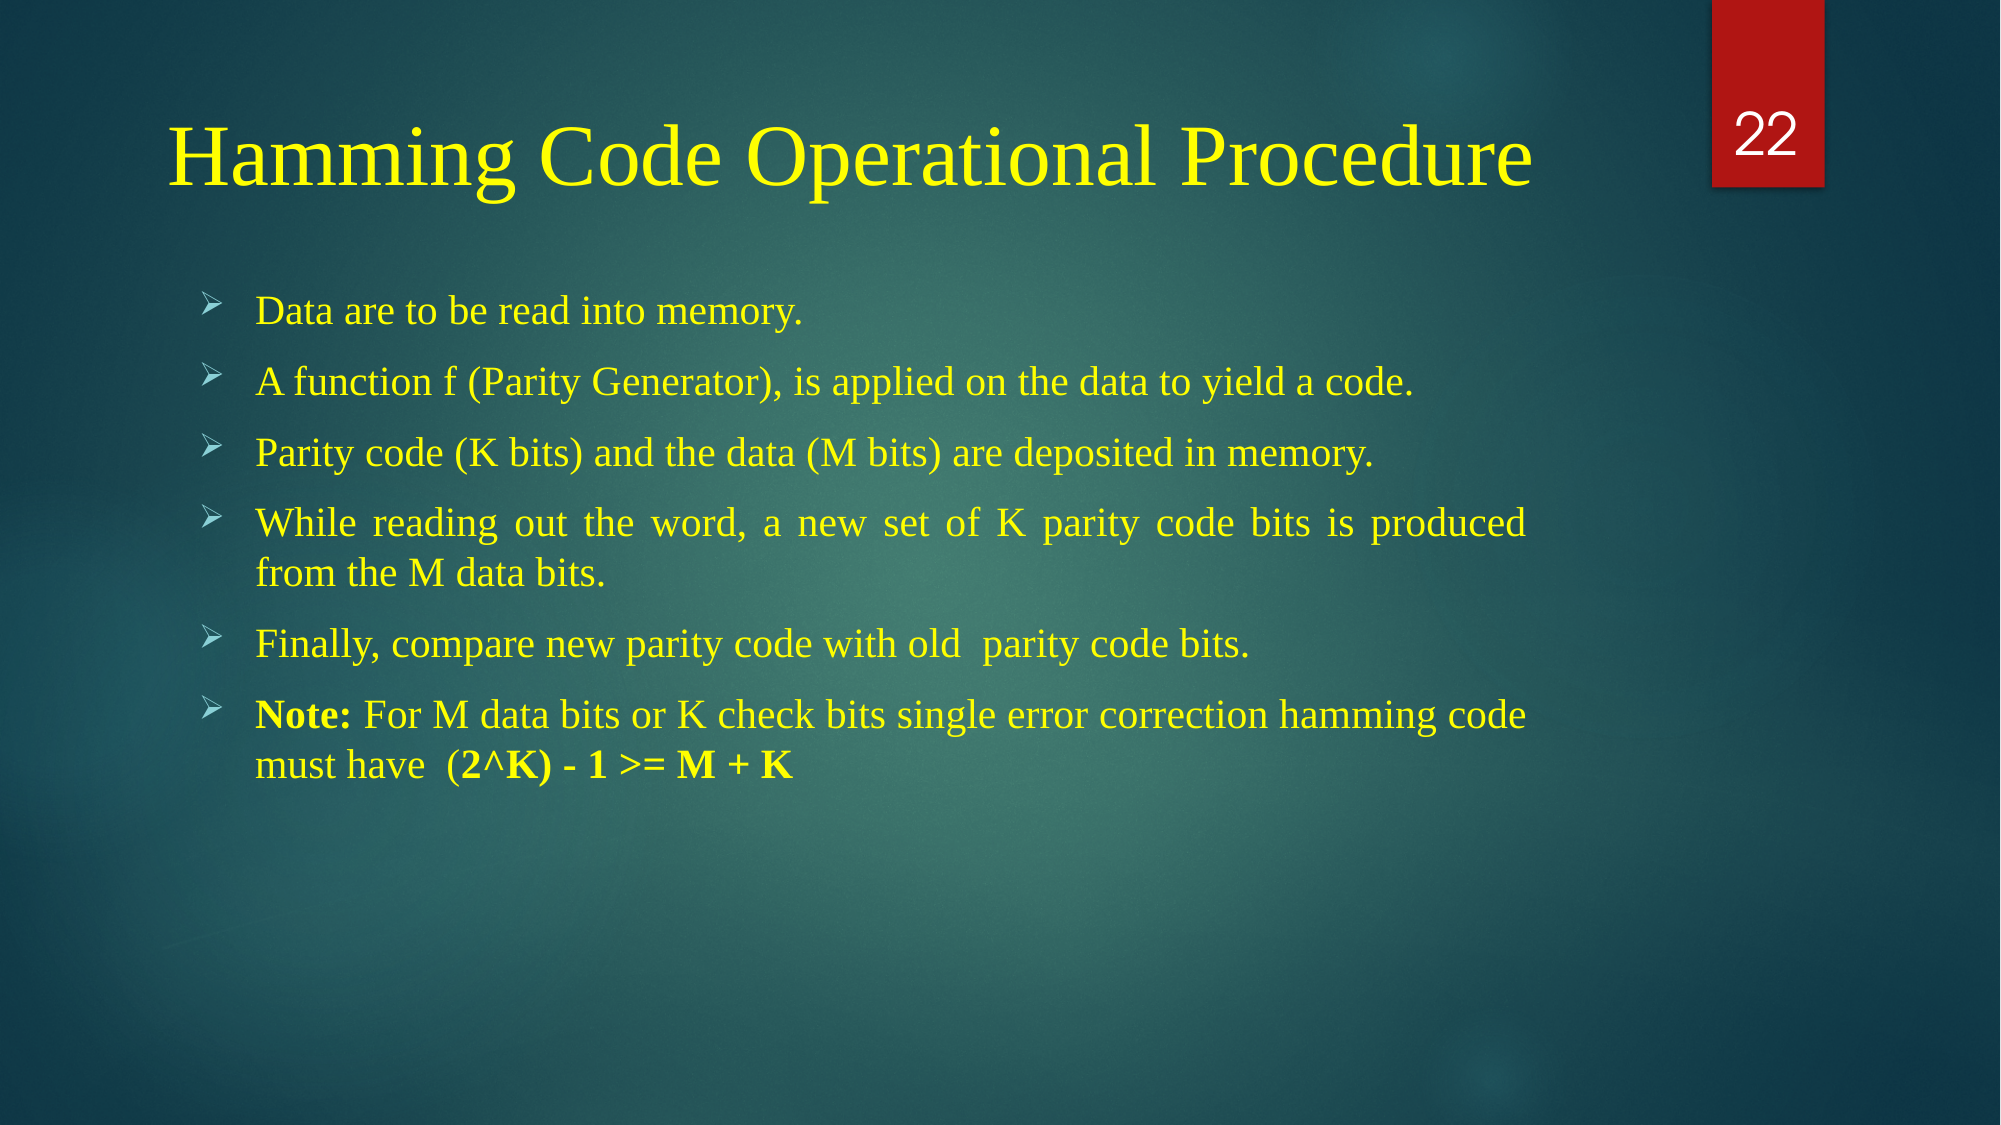

22
Hamming Code Operational Procedure
Data are to be read into memory.
A function f (Parity Generator), is applied on the data to yield a code.
Parity code (K bits) and the data (M bits) are deposited in memory.
While reading out the word, a new set of K parity code bits is produced from the M data bits.
Finally, compare new parity code with old  parity code bits.
Note: For M data bits or K check bits single error correction hamming code must have  (2^K) - 1 >= M + K